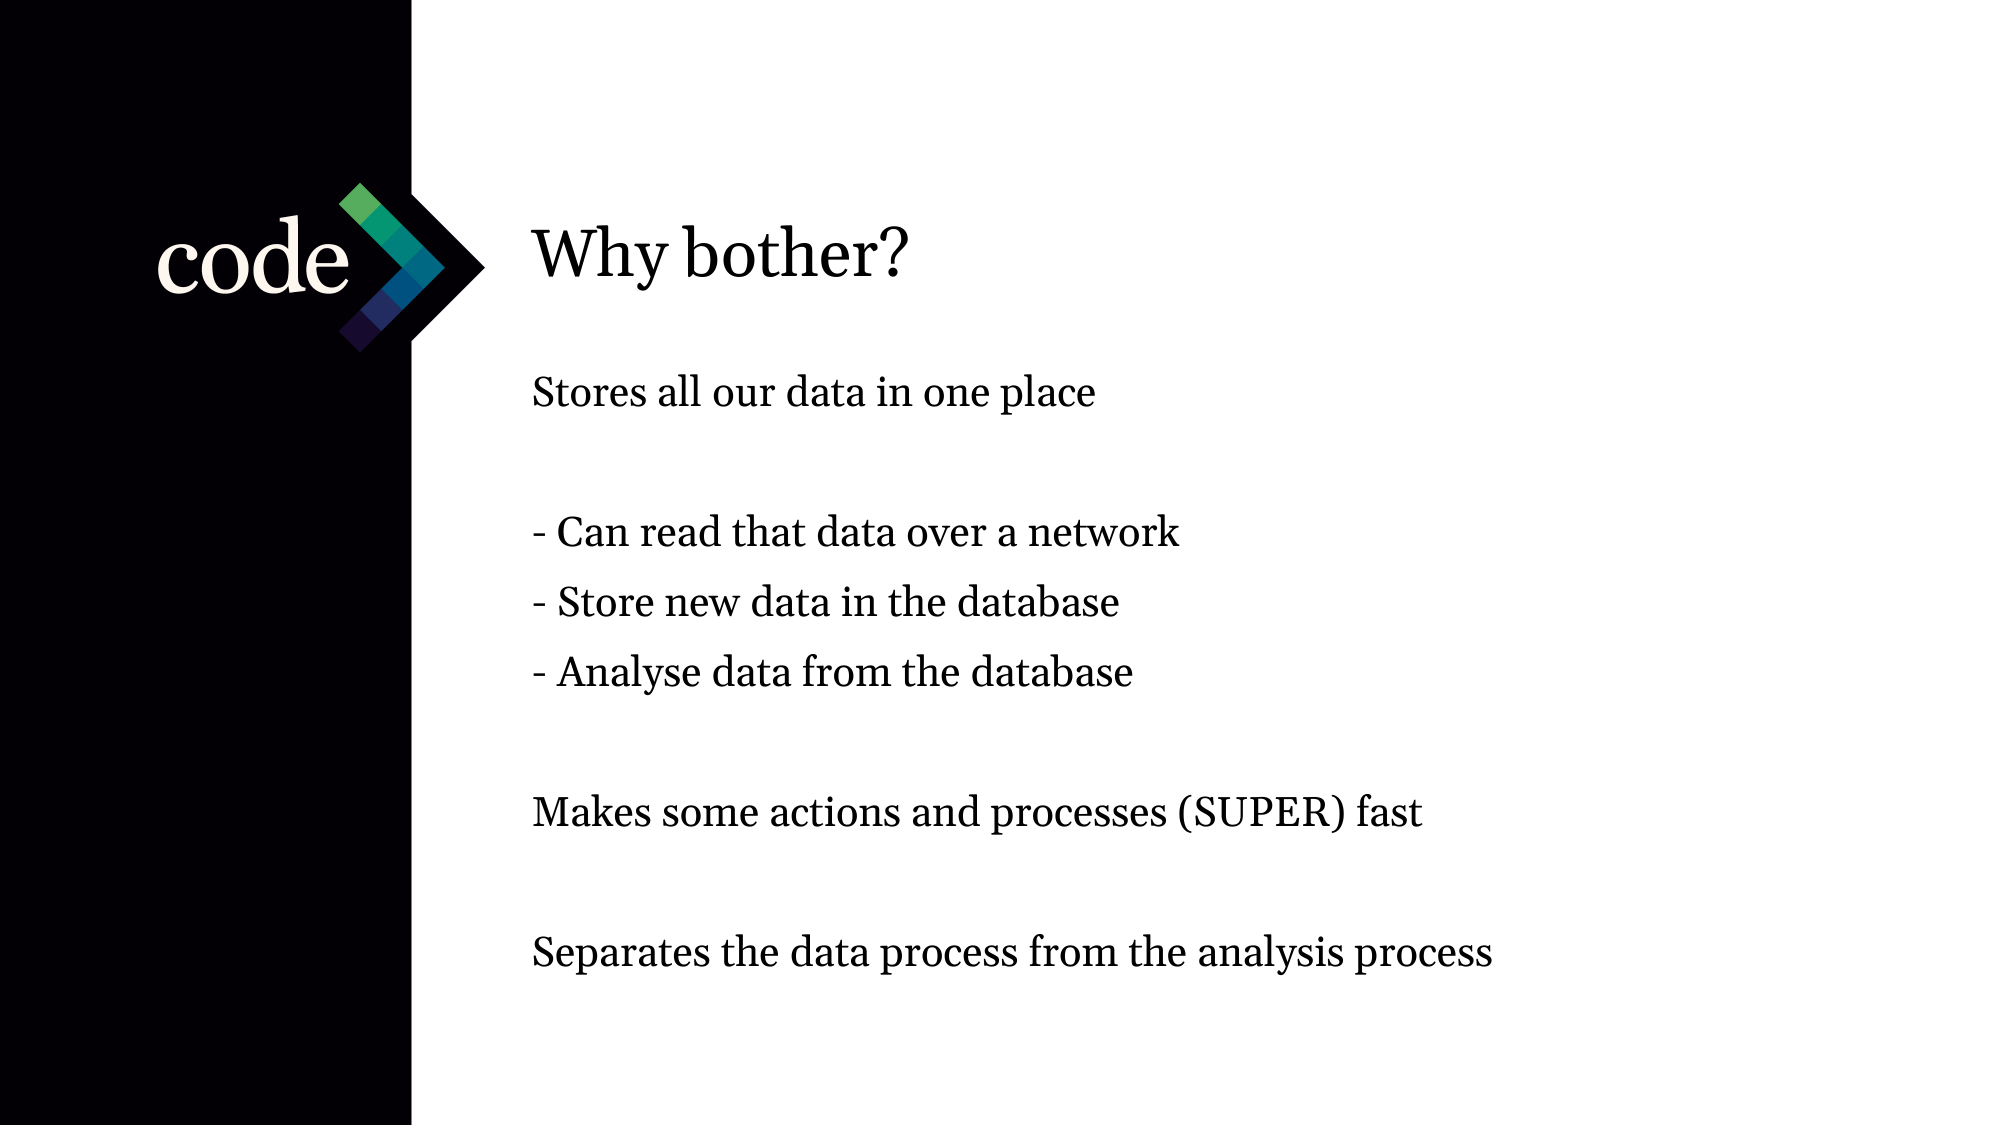

Why bother?
Stores all our data in one place

- Can read that data over a network
- Store new data in the database
- Analyse data from the database

Makes some actions and processes (SUPER) fast

Separates the data process from the analysis process